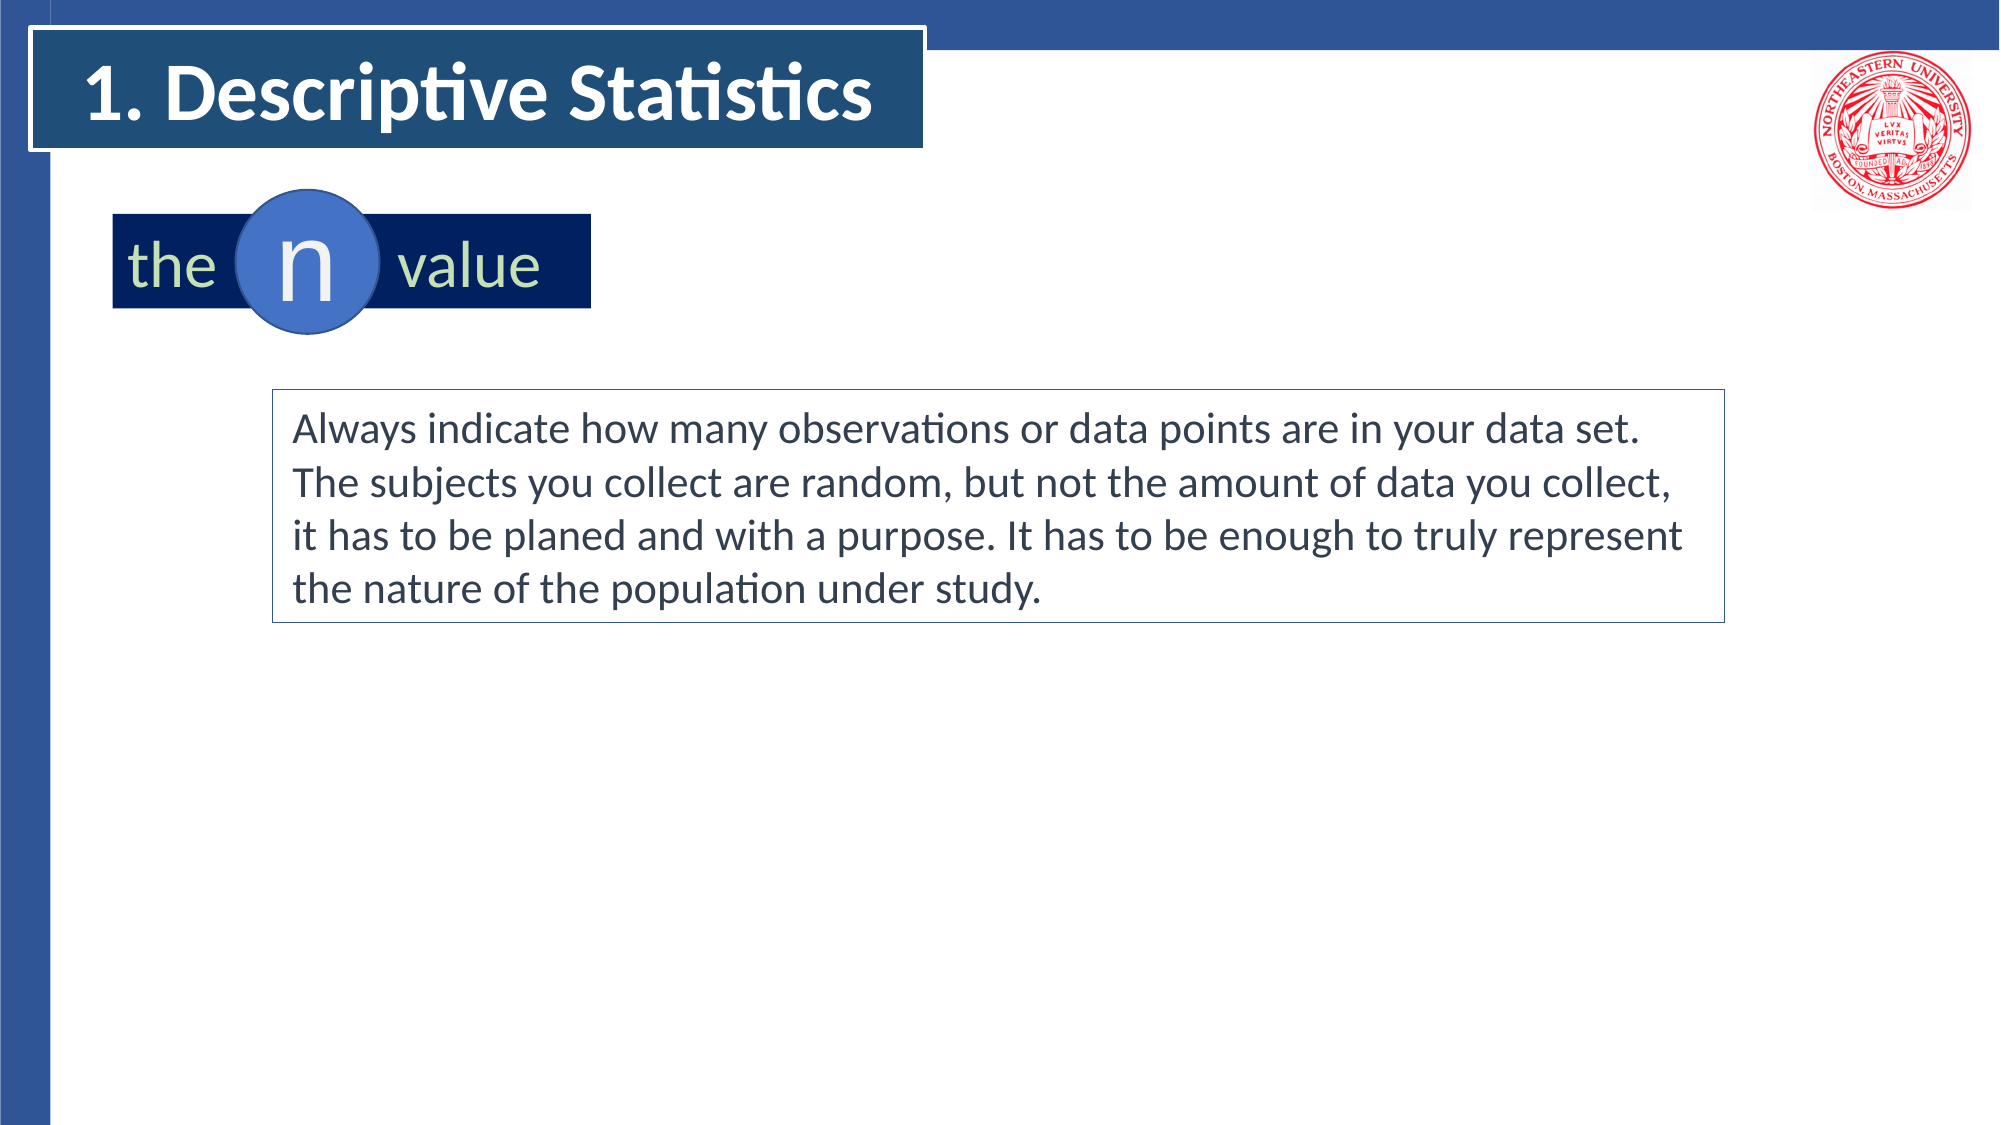

1. Descriptive Statistics
n

the            value
Always indicate how many observations or data points are in your data set.
The subjects you collect are random, but not the amount of data you collect, it has to be planed and with a purpose. It has to be enough to truly represent the nature of the population under study.